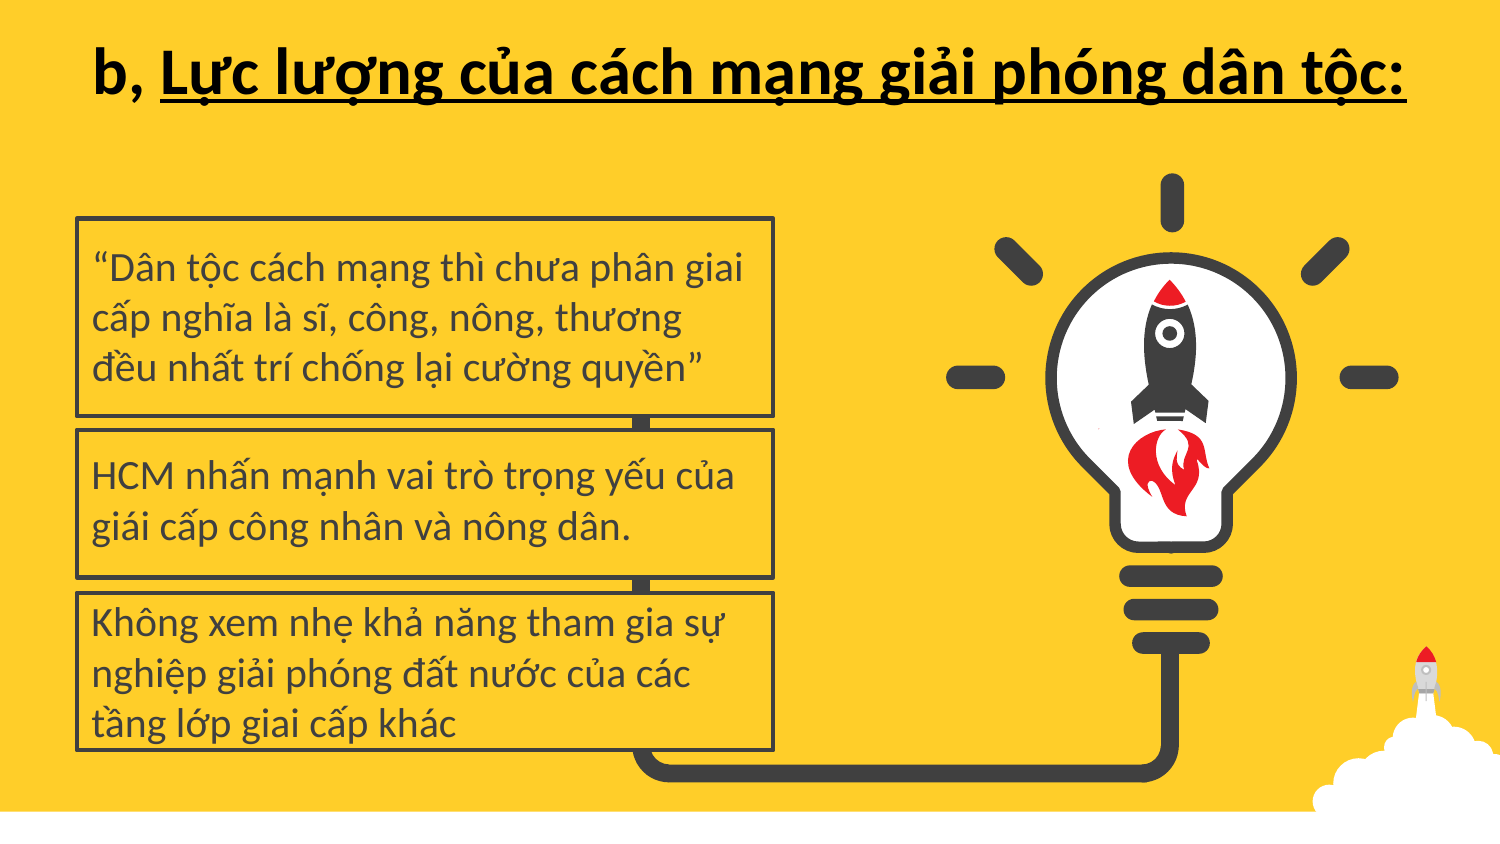

b, Lực lượng của cách mạng giải phóng dân tộc:

“Dân tộc cách mạng thì chưa phân giai cấp nghĩa là sĩ, công, nông, thương đều nhất trí chống lại cường quyền”

HCM nhấn mạnh vai trò trọng yếu của giái cấp công nhân và nông dân.
Không xem nhẹ khả năng tham gia sự nghiệp giải phóng đất nước của các tầng lớp giai cấp khác